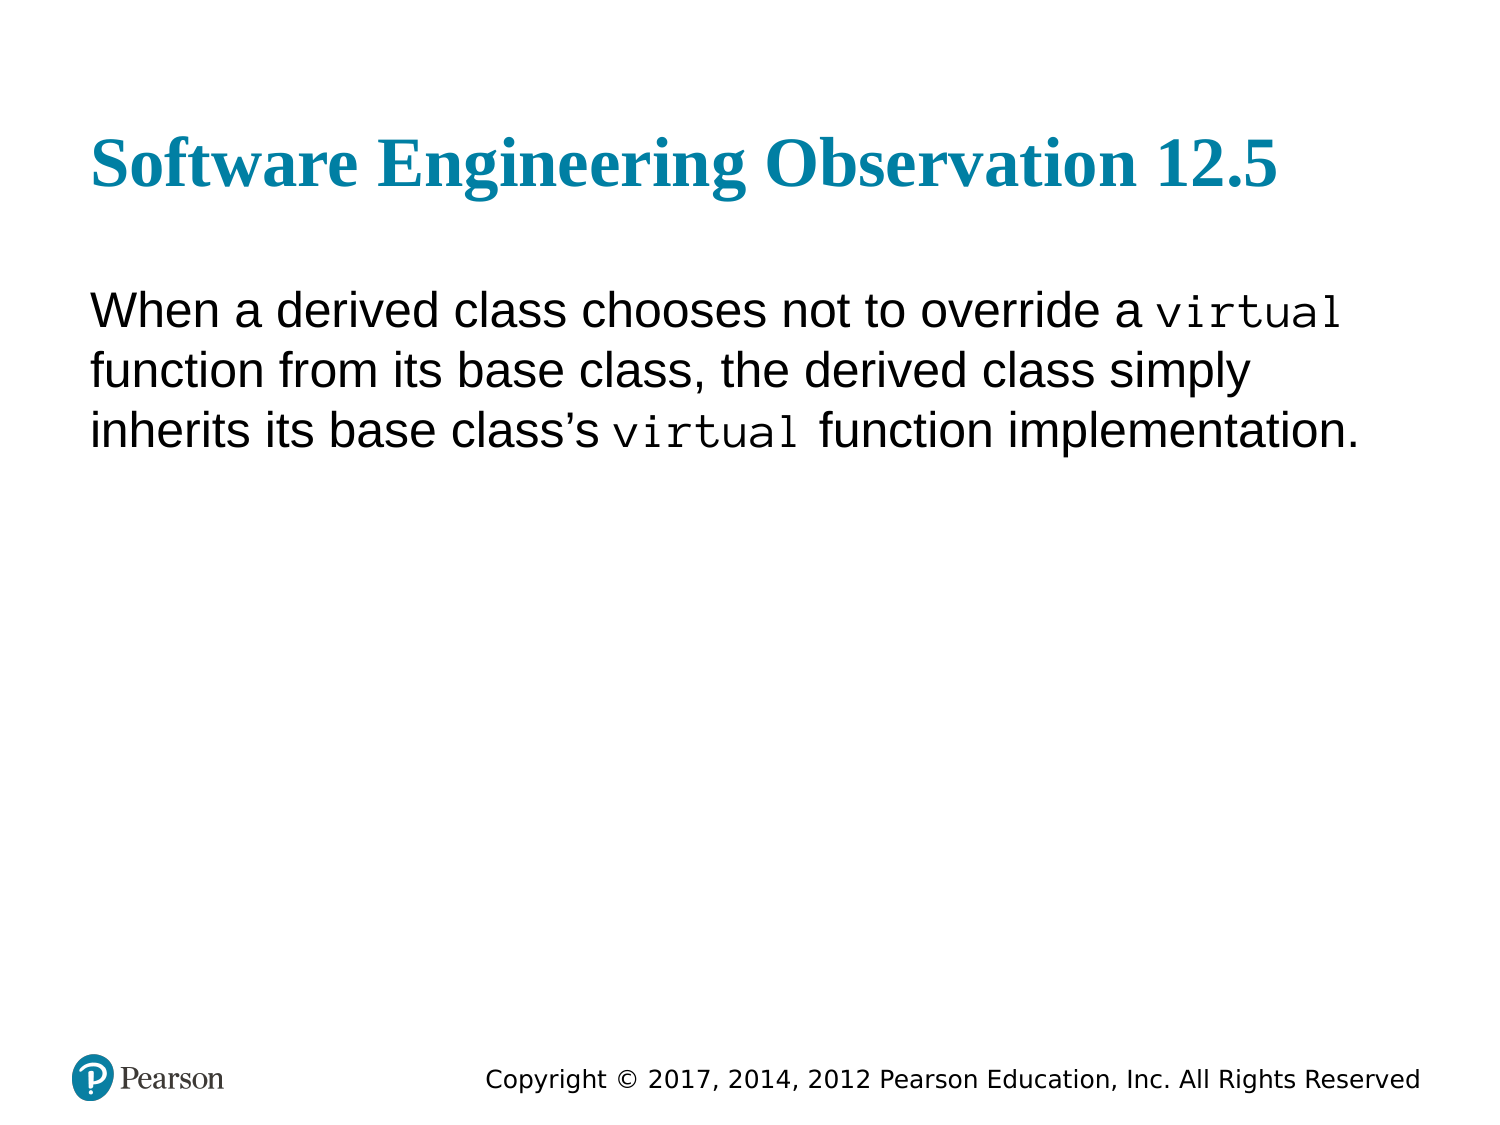

# Software Engineering Observation 12.5
When a derived class chooses not to override a virtual function from its base class, the derived class simply inherits its base class’s virtual function implementation.